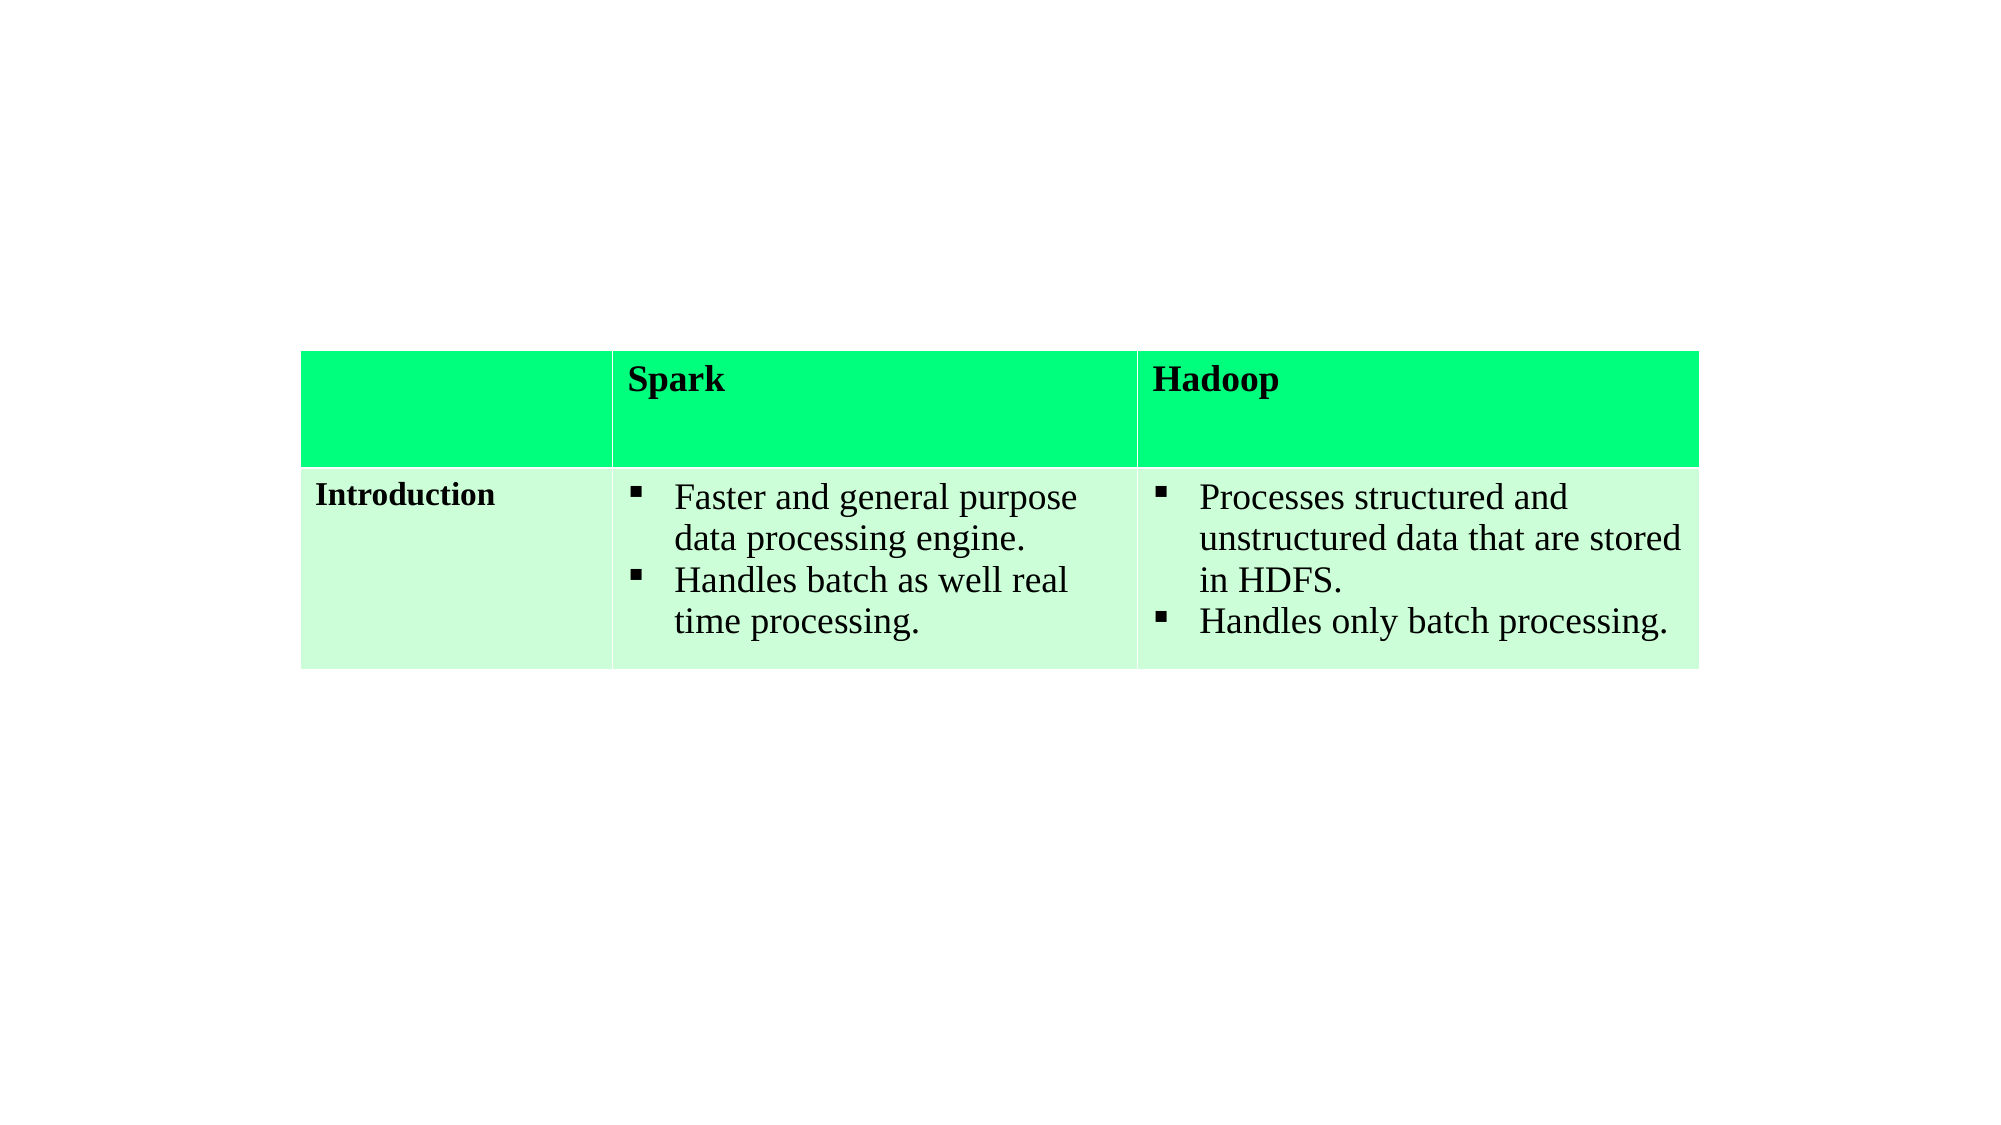

# Spark  Vs Hadoop
|  | Spark | Hadoop |
| --- | --- | --- |
| Introduction | Faster and general purpose data processing engine. Handles batch as well real time processing. | Processes structured and unstructured data that are stored in HDFS. Handles only batch processing. |